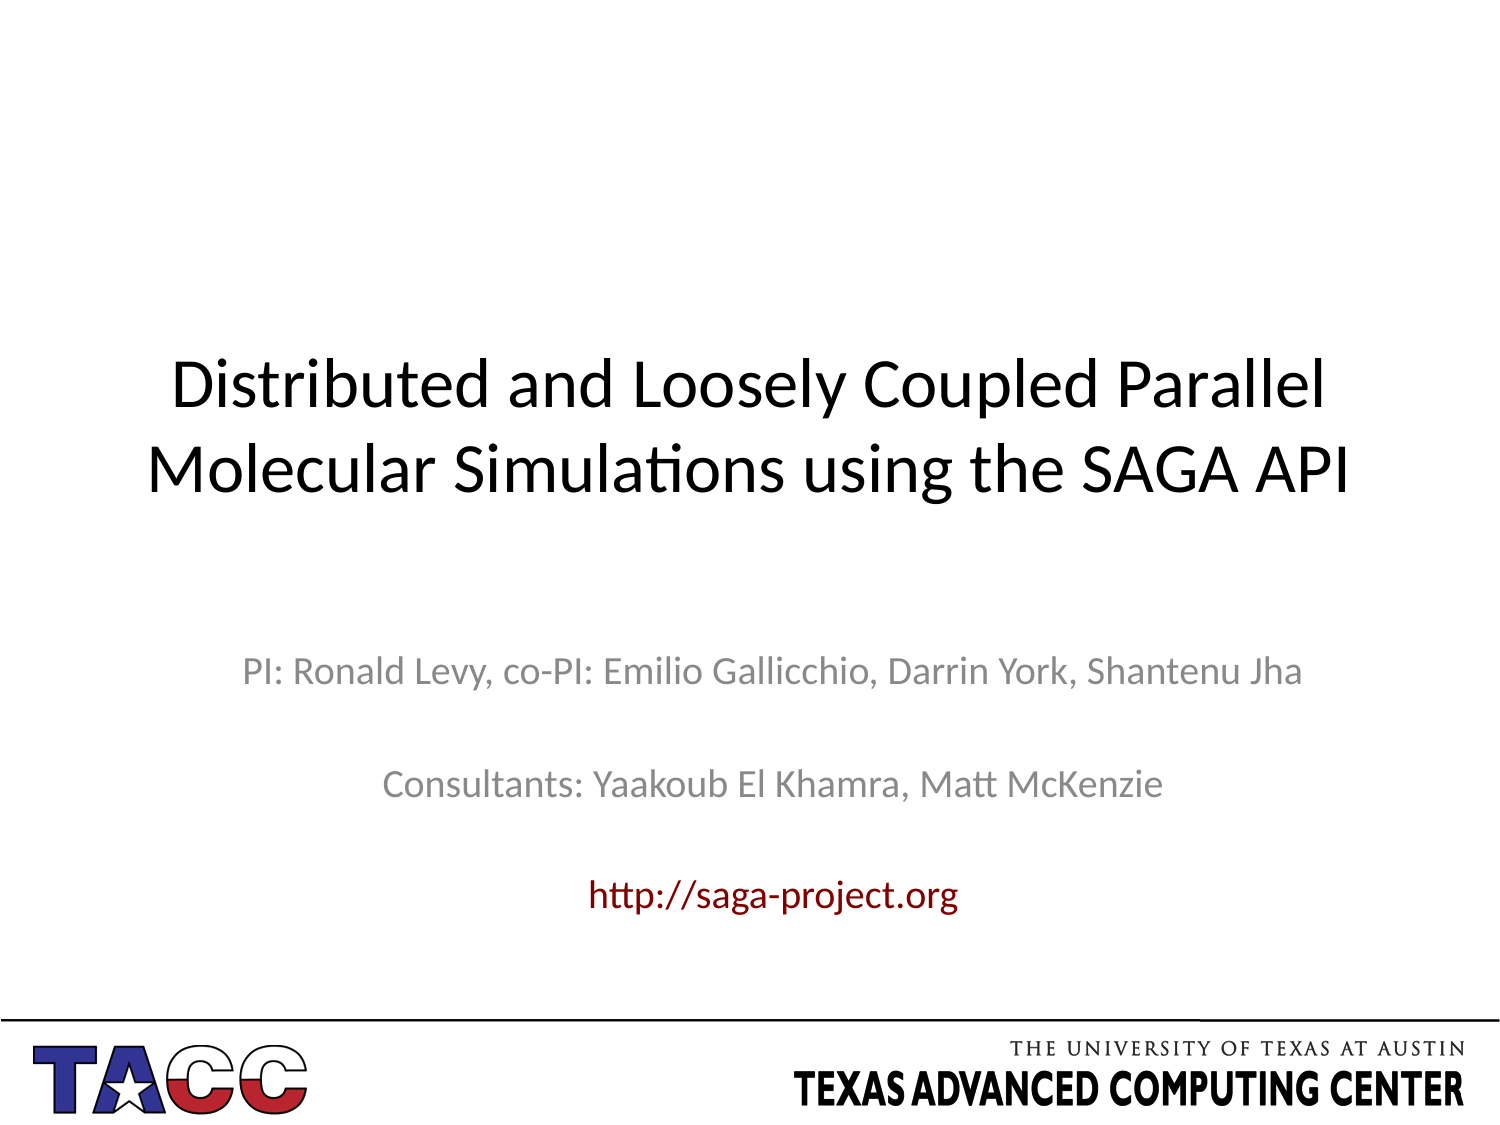

# Distributed and Loosely Coupled Parallel Molecular Simulations using the SAGA API
PI: Ronald Levy, co-PI: Emilio Gallicchio, Darrin York, Shantenu Jha

Consultants: Yaakoub El Khamra, Matt McKenzie

http://saga-project.org